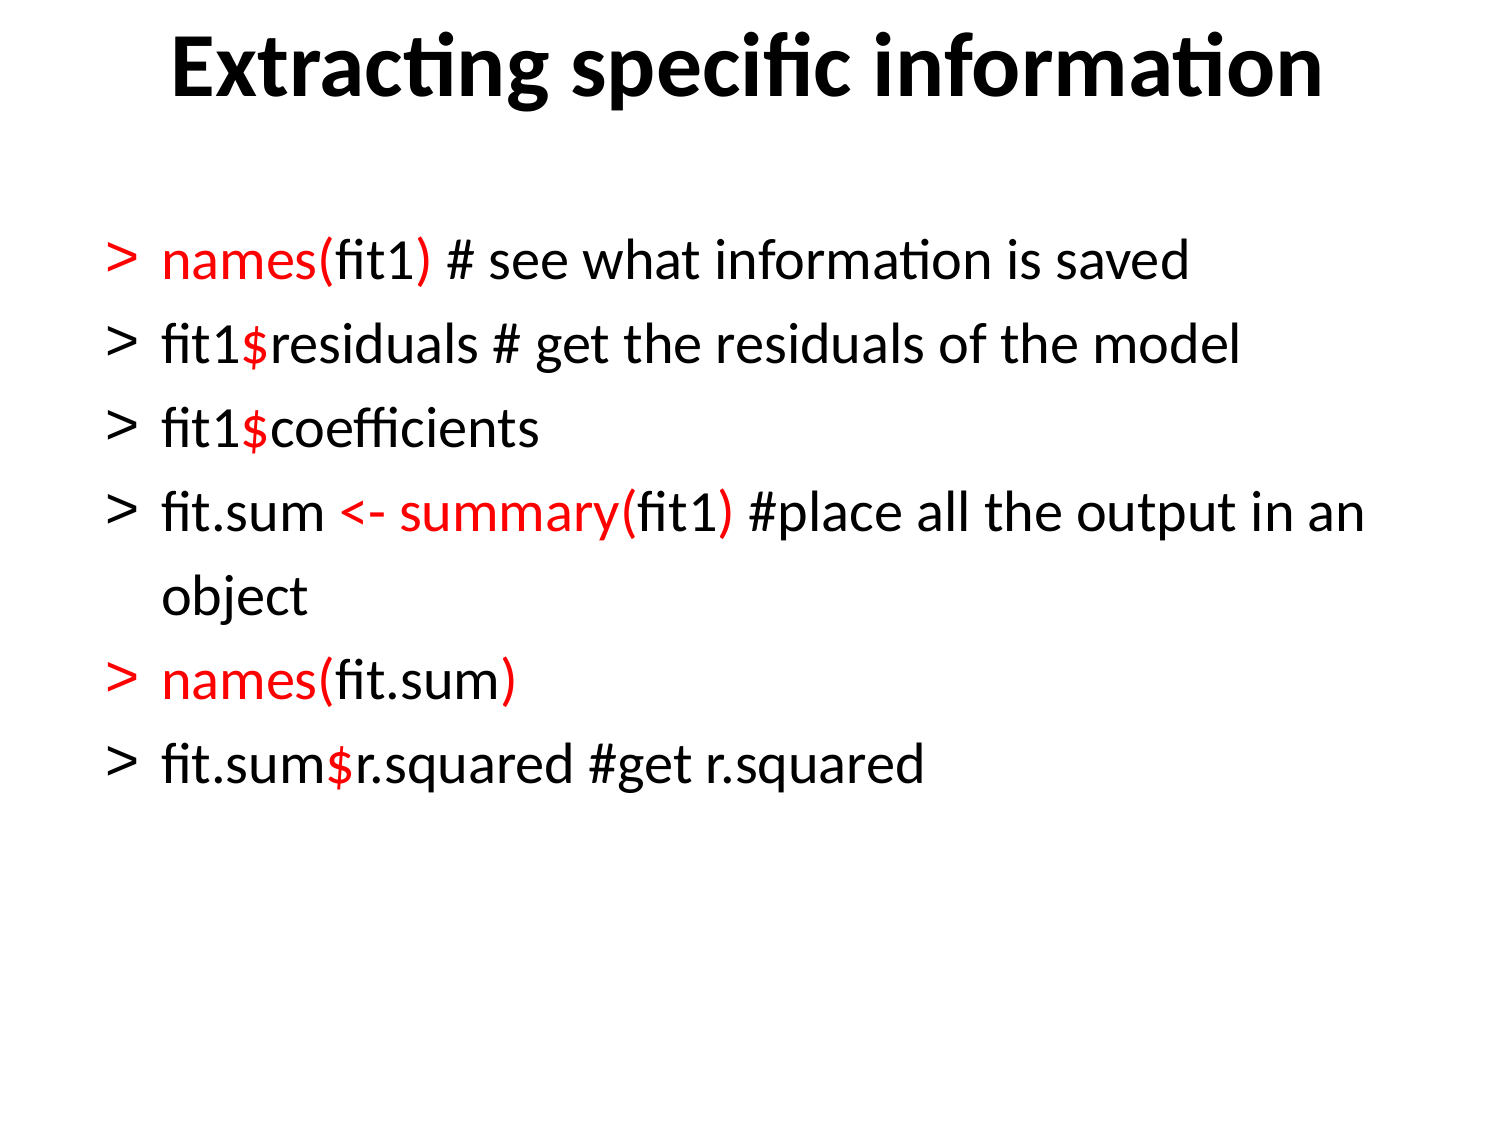

Extracting specific information
names(fit1) # see what information is saved
fit1$residuals # get the residuals of the model
fit1$coefficients
fit.sum <- summary(fit1) #place all the output in an object
names(fit.sum)
fit.sum$r.squared #get r.squared